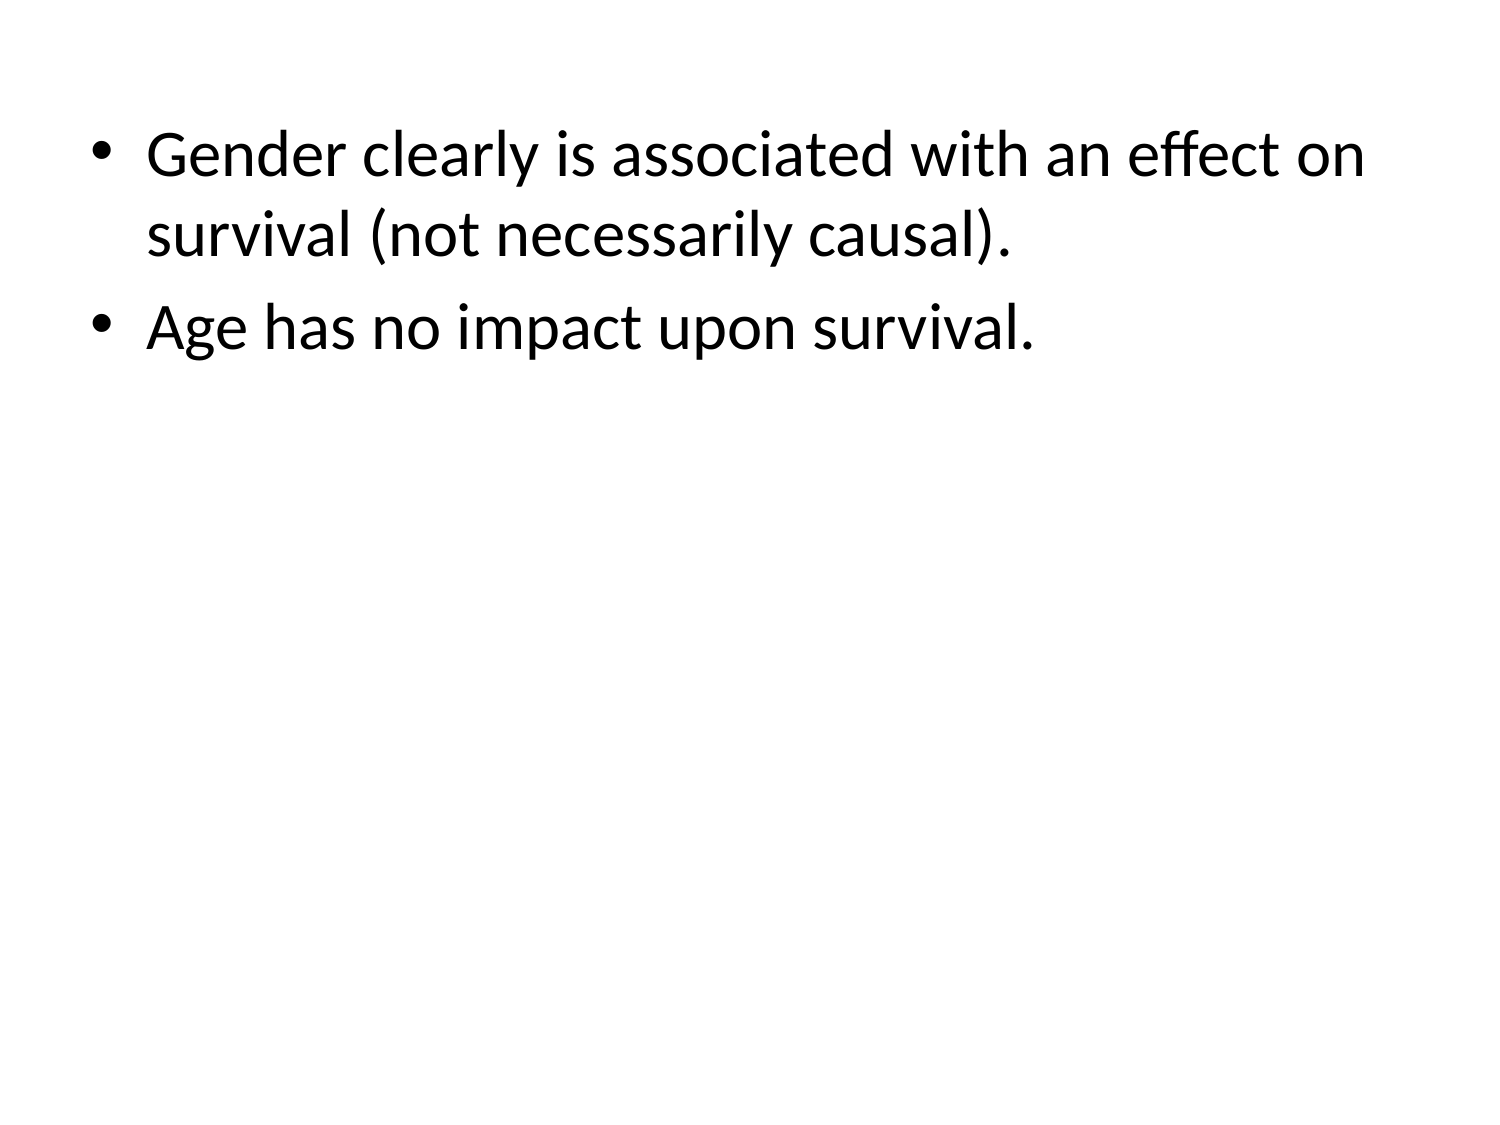

Gender clearly is associated with an effect on survival (not necessarily causal).
Age has no impact upon survival.